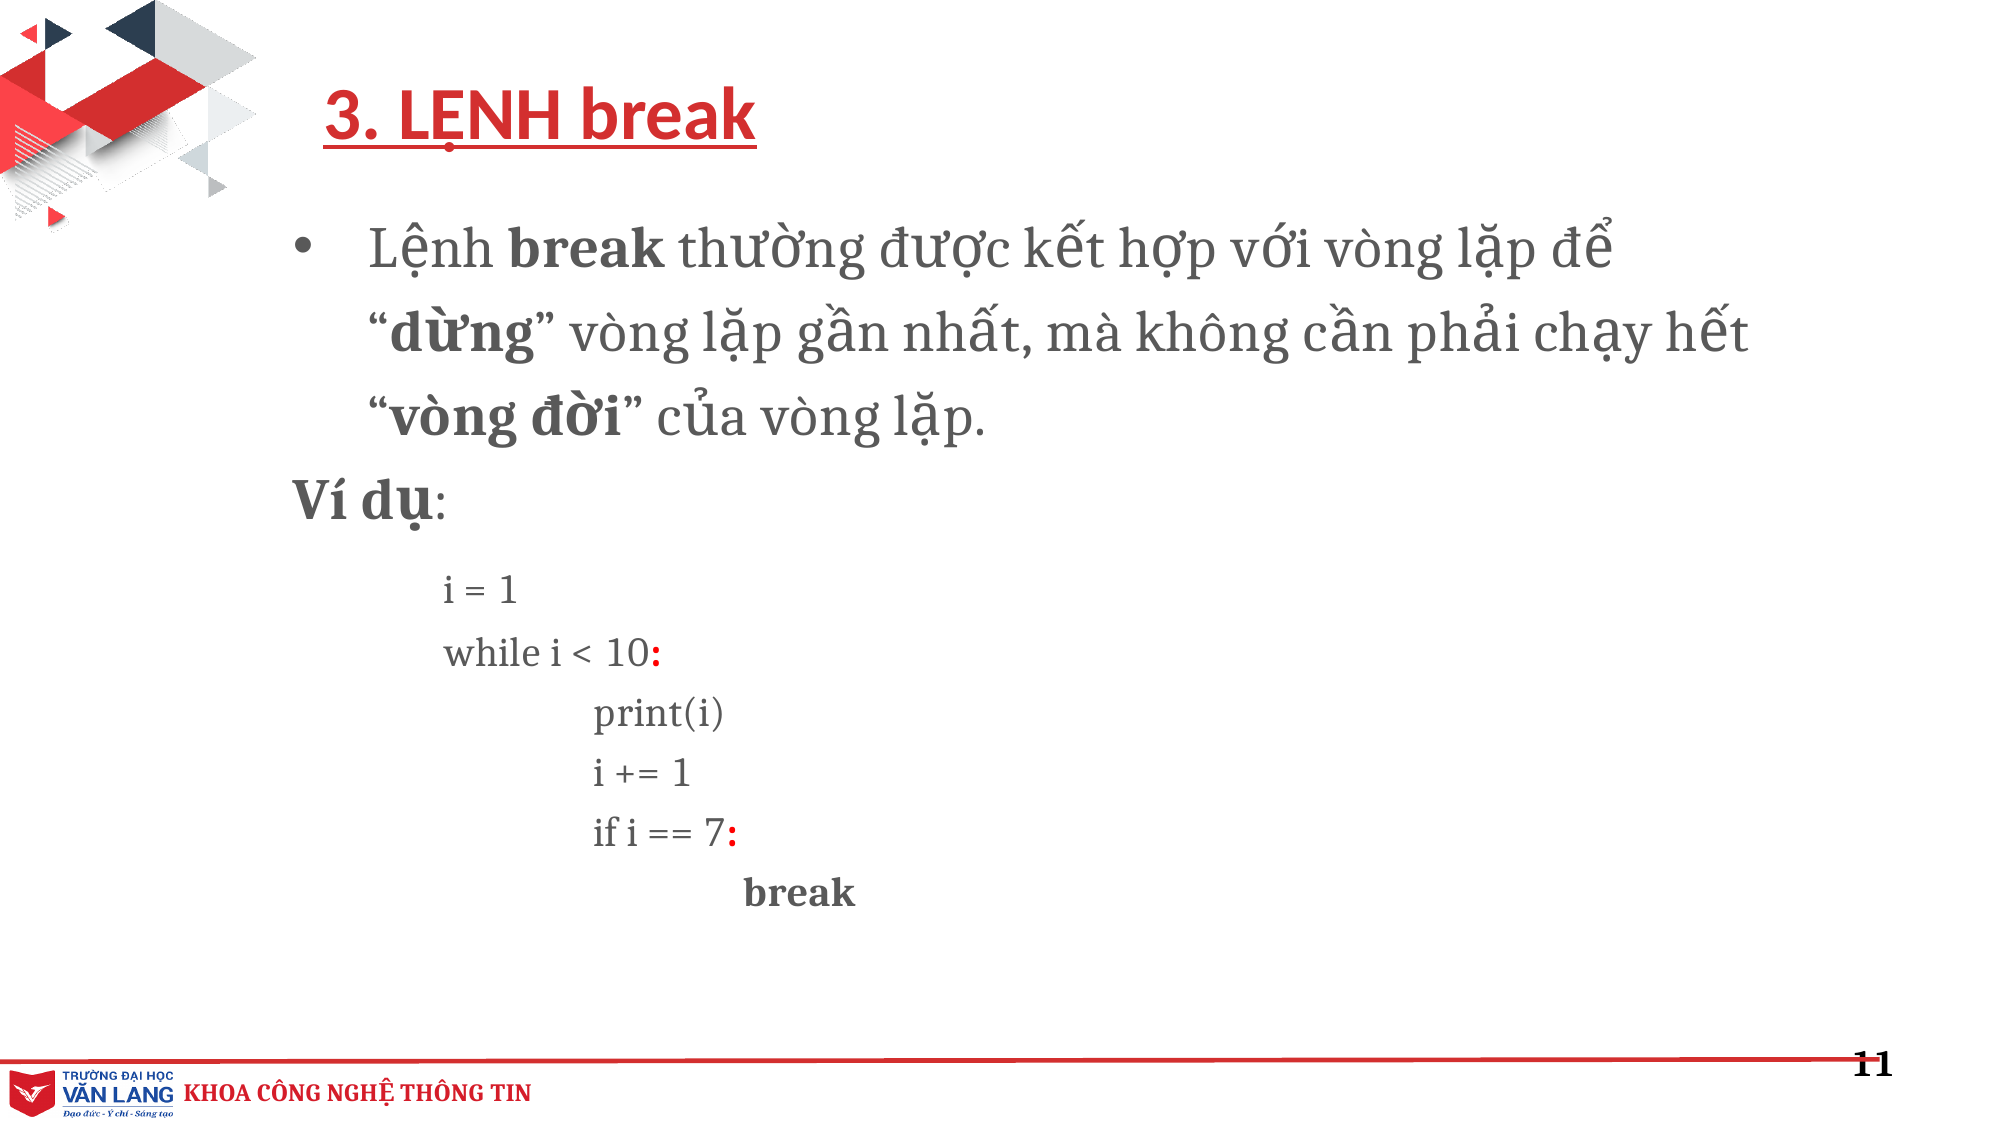

3. LỆNH break

Lệnh break thường được kết hợp với vòng lặp để “dừng” vòng lặp gần nhất, mà không cần phải chạy hết “vòng đời” của vòng lặp.
Ví dụ:
	i = 1
	while i < 10:
		print(i)
		i += 1
		if i == 7:
			break